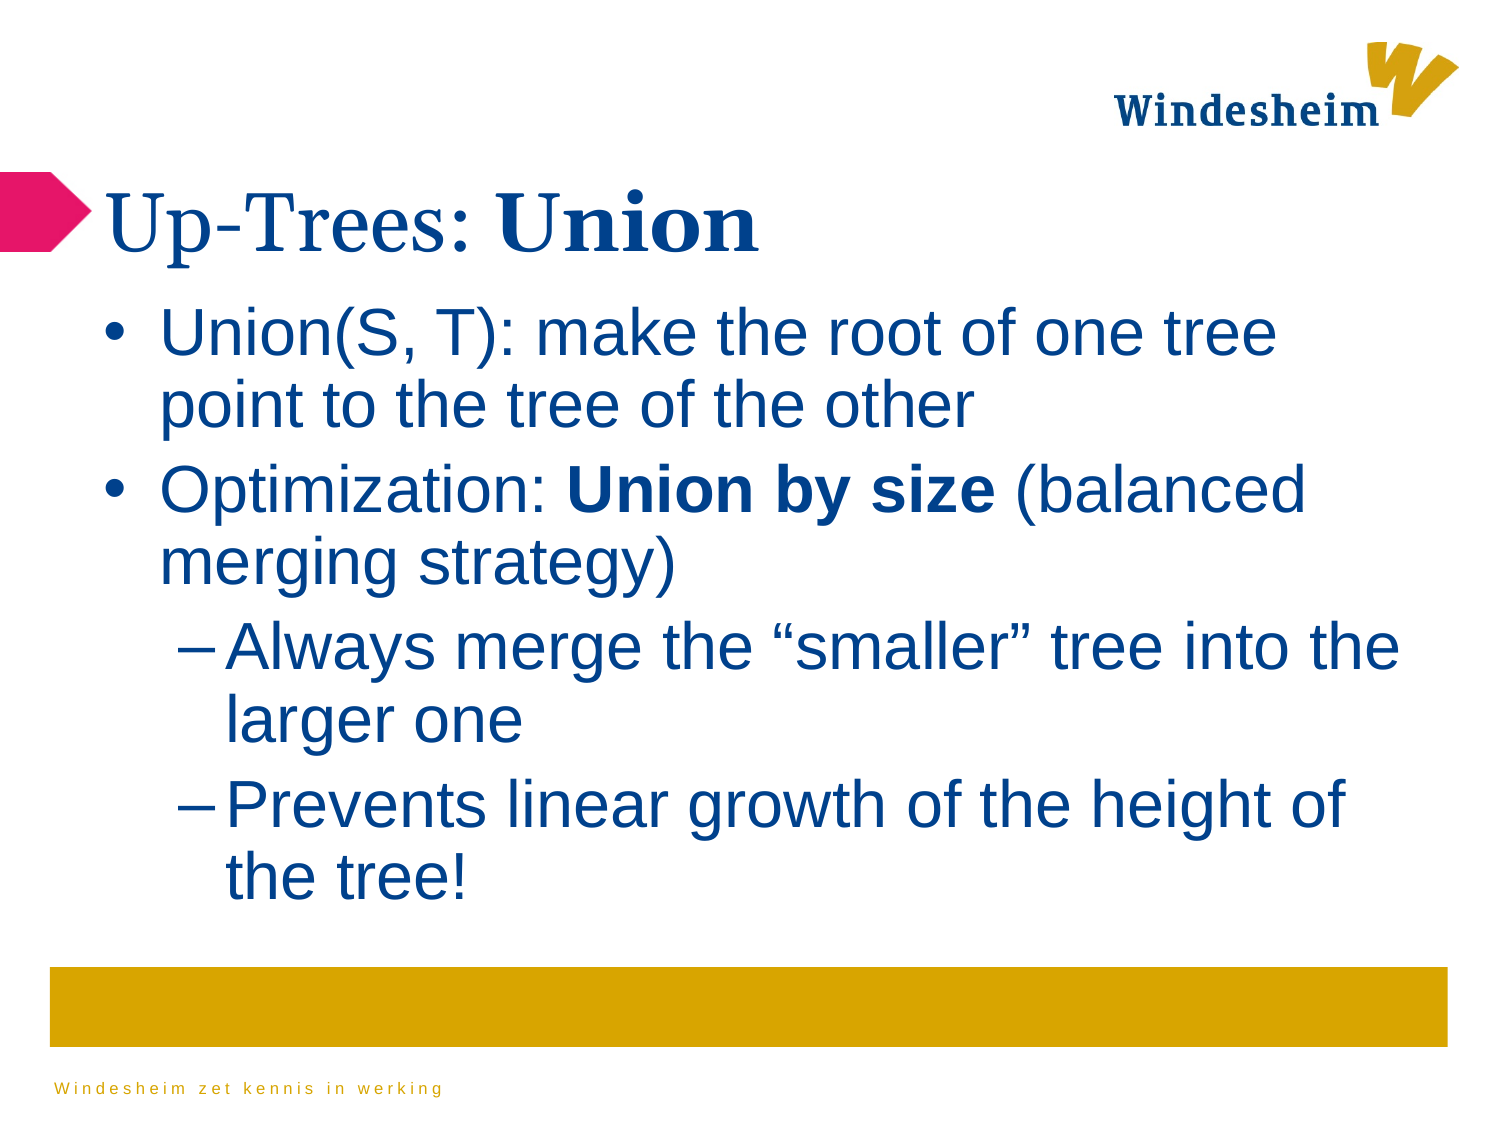

# Up-Trees: Union
Union(S, T): make the root of one tree point to the tree of the other
Optimization: Union by size (balanced merging strategy)
Always merge the “smaller” tree into the larger one
Prevents linear growth of the height of the tree!